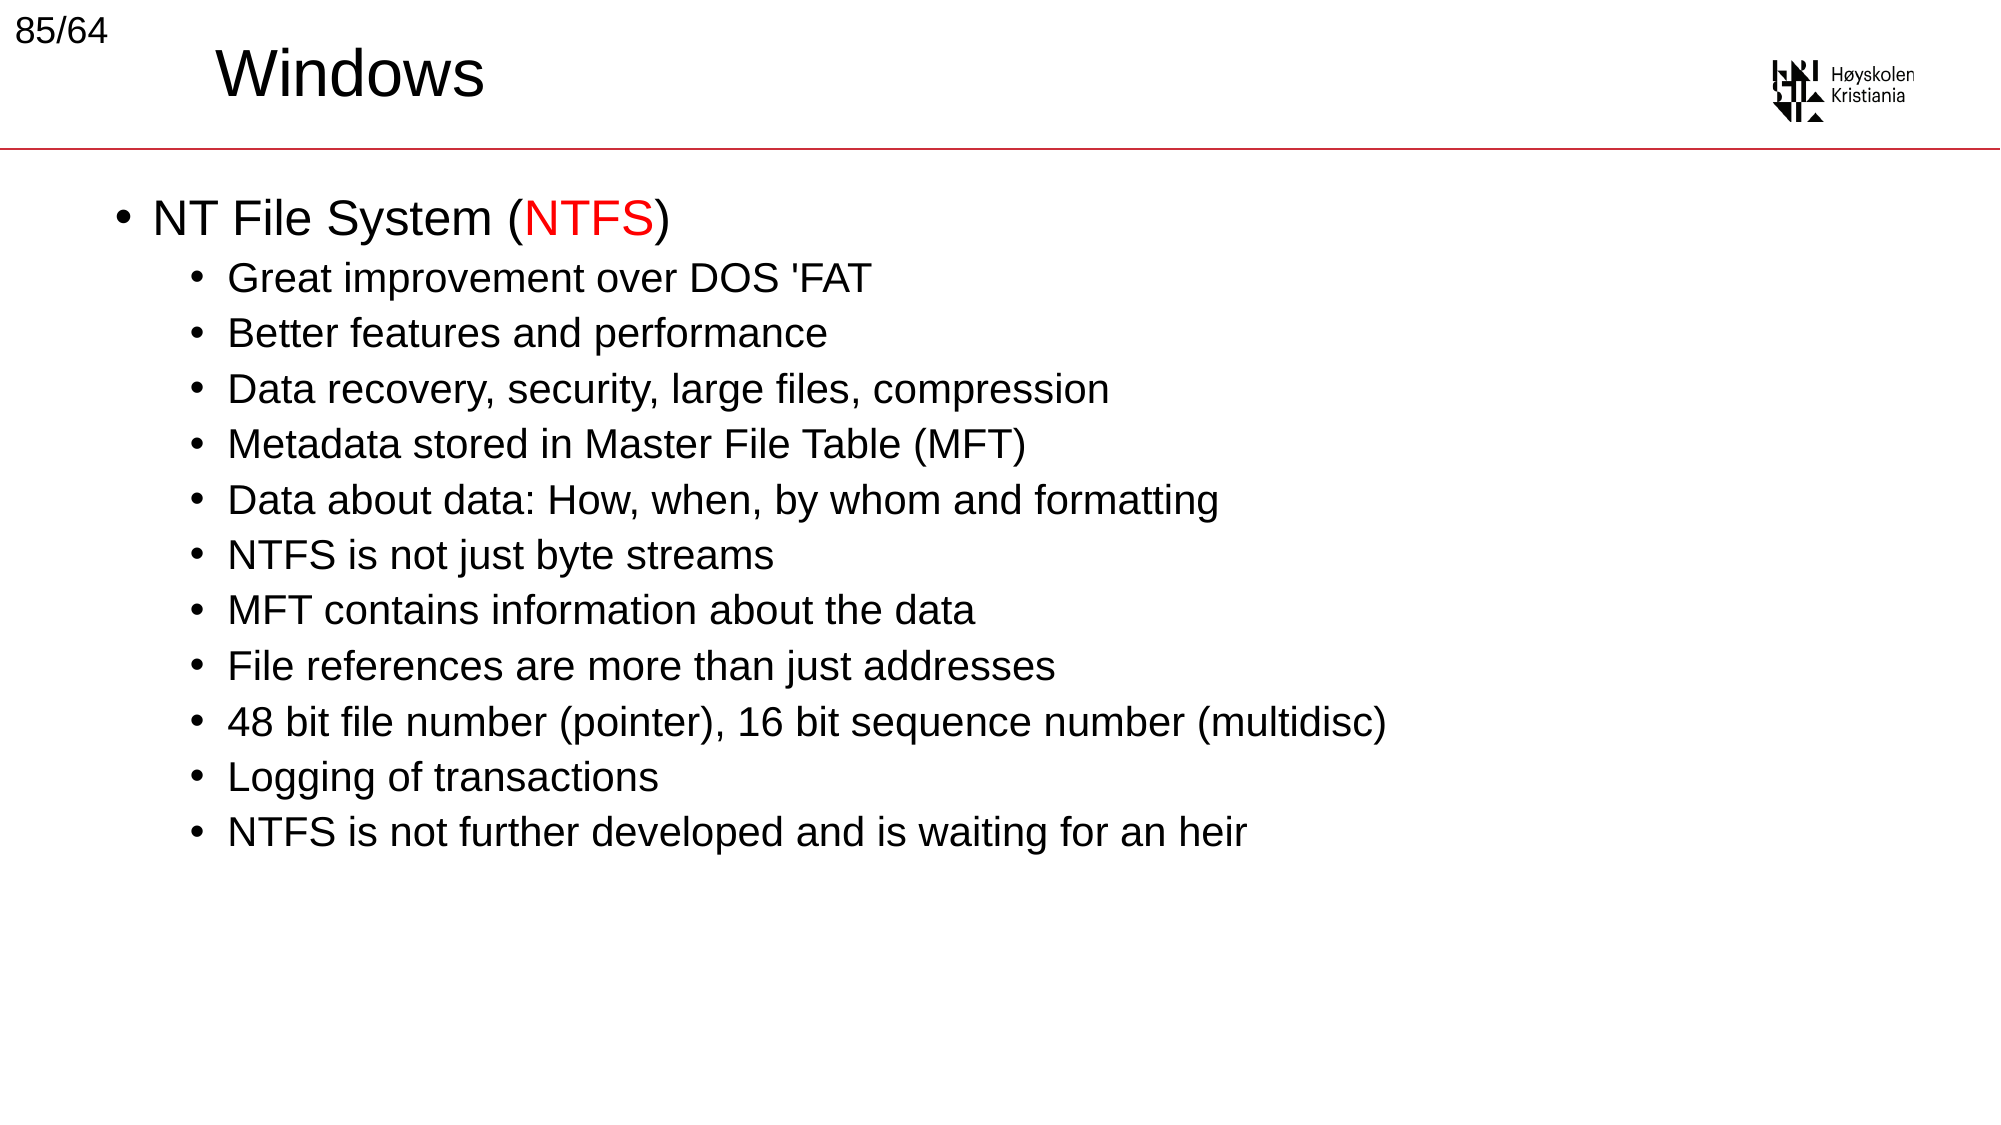

85/64
# Windows
NT File System (NTFS)
Great improvement over DOS 'FAT
Better features and performance
Data recovery, security, large files, compression
Metadata stored in Master File Table (MFT)
Data about data: How, when, by whom and formatting
NTFS is not just byte streams
MFT contains information about the data
File references are more than just addresses
48 bit file number (pointer), 16 bit sequence number (multidisc)
Logging of transactions
NTFS is not further developed and is waiting for an heir